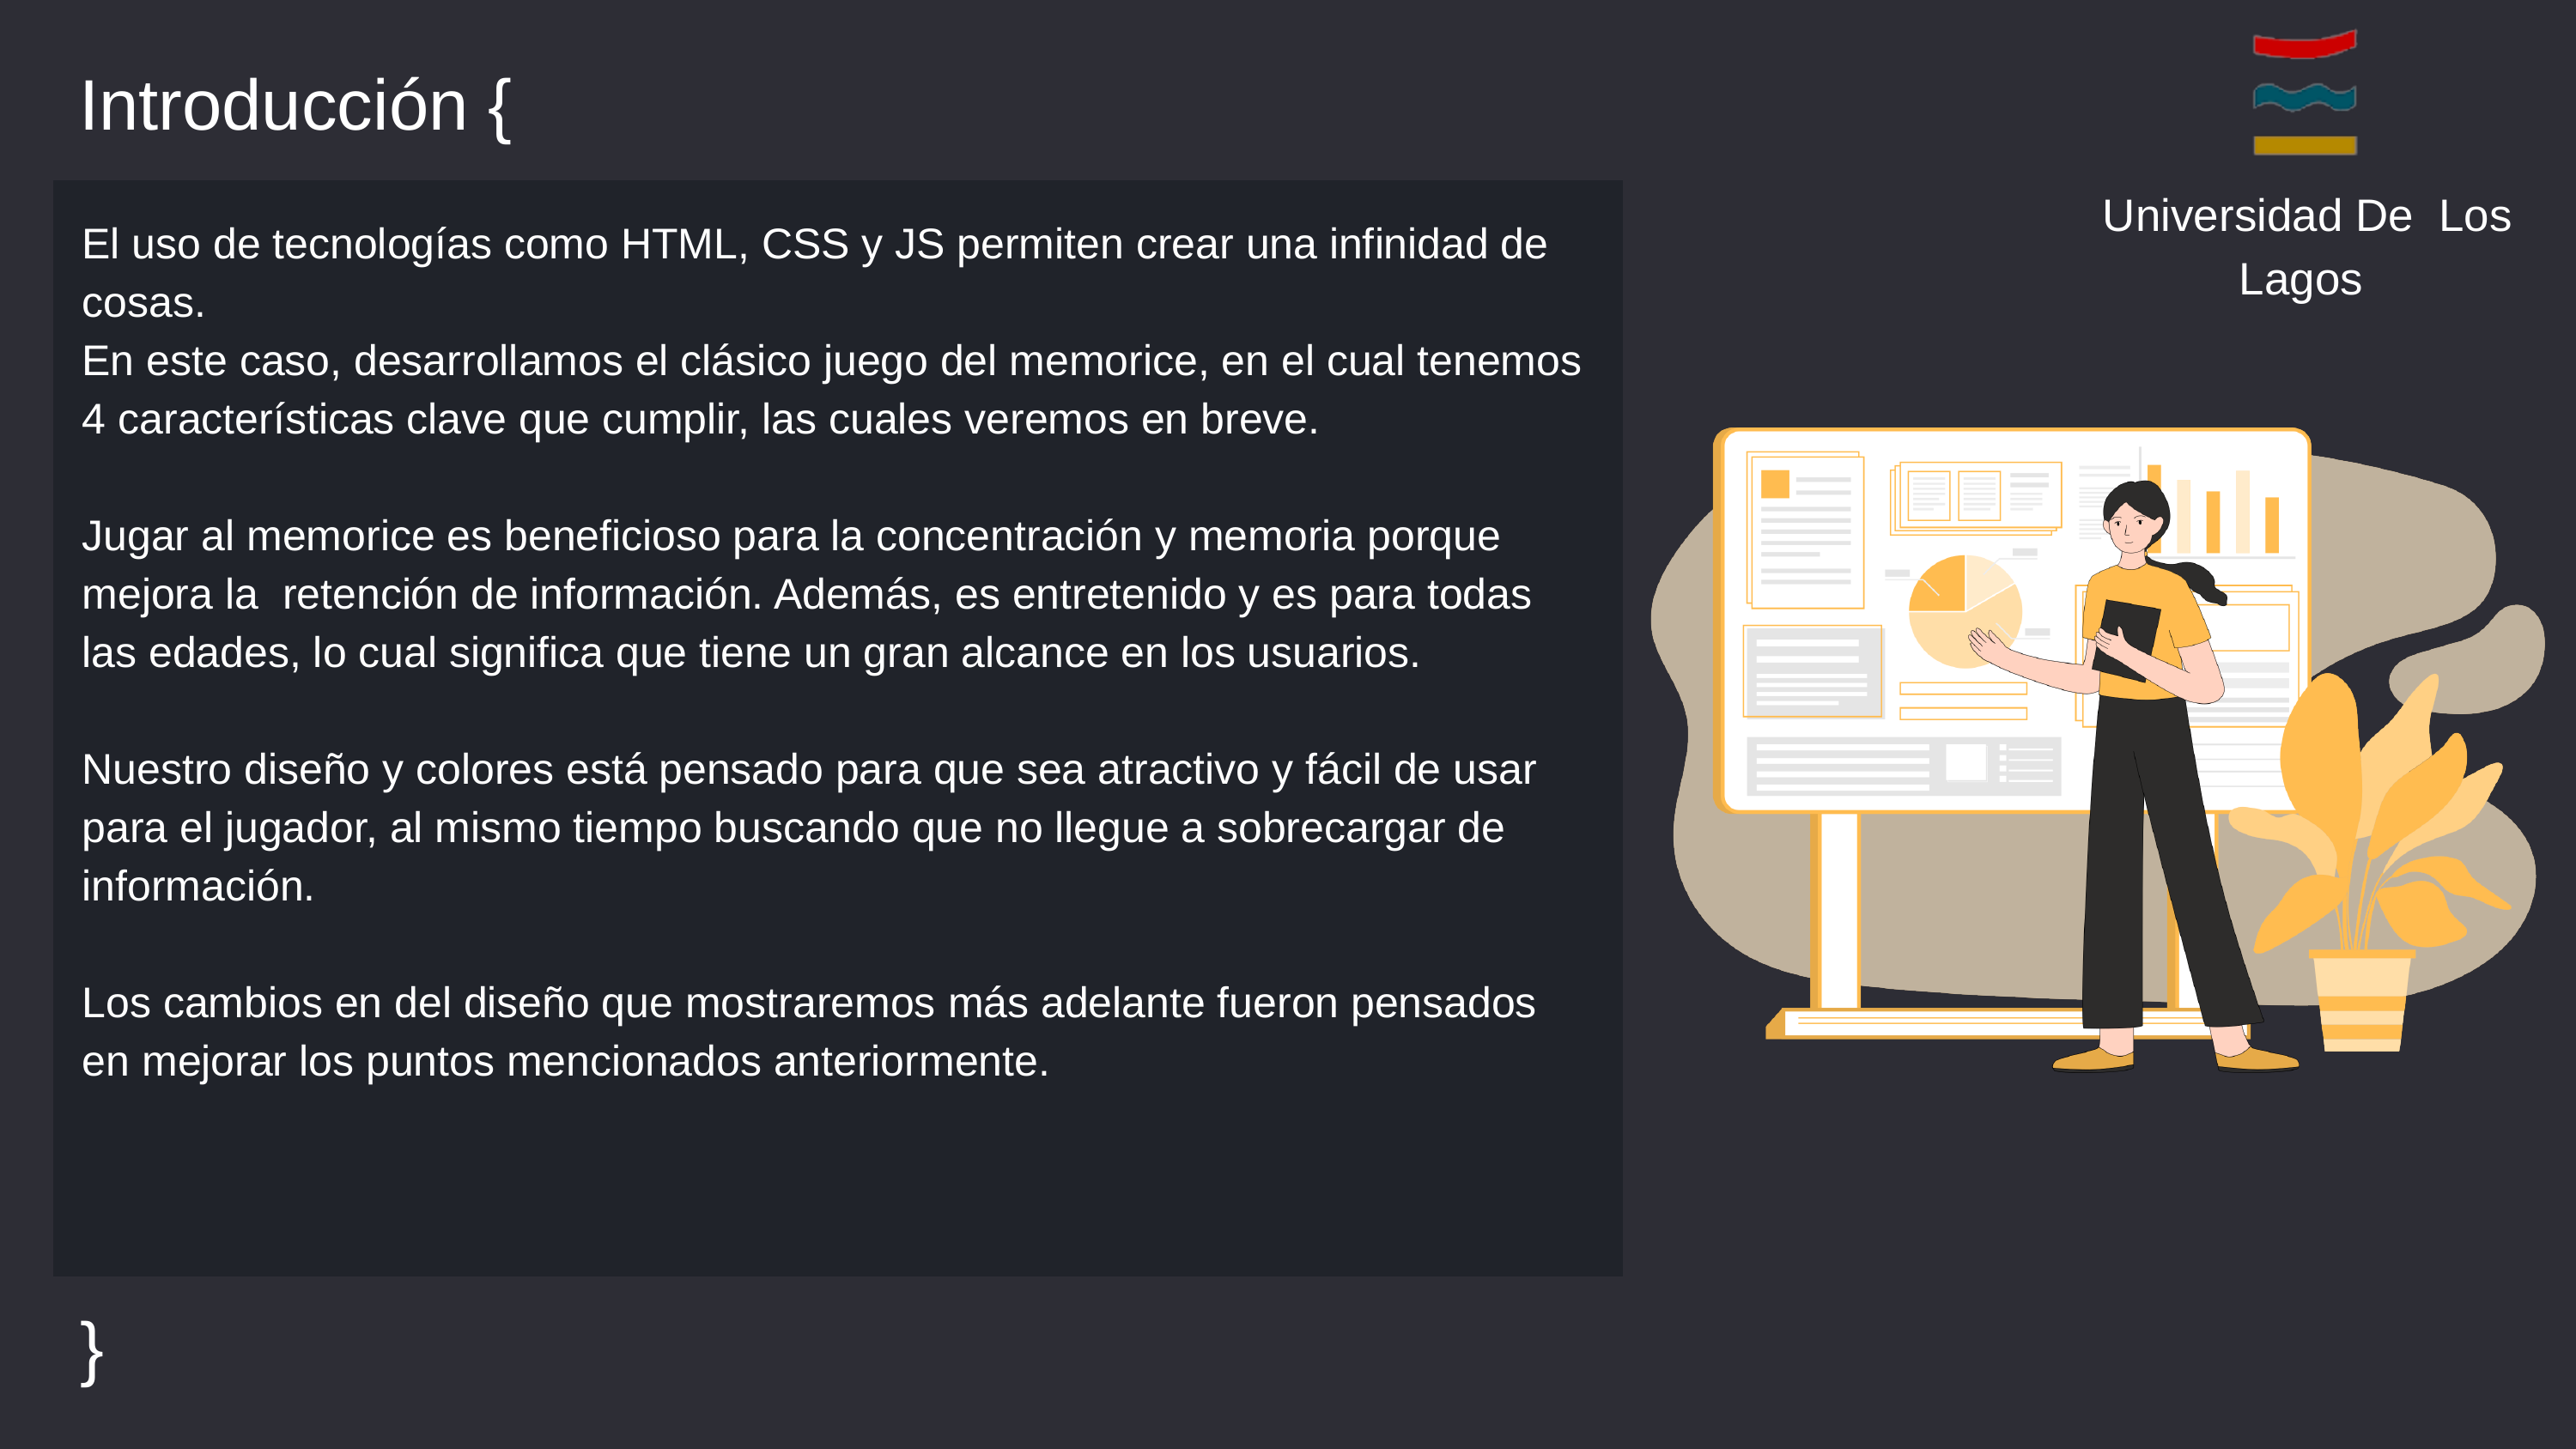

Universidad De  Los Lagos
Introducción {

El uso de tecnologías como HTML, CSS y JS permiten crear una infinidad de cosas.
En este caso, desarrollamos el clásico juego del memorice, en el cual tenemos 4 características clave que cumplir, las cuales veremos en breve.

Jugar al memorice es beneficioso para la concentración y memoria porque mejora la  retención de información. Además, es entretenido y es para todas las edades, lo cual significa que tiene un gran alcance en los usuarios.

Nuestro diseño y colores está pensado para que sea atractivo y fácil de usar para el jugador, al mismo tiempo buscando que no llegue a sobrecargar de información.

Los cambios en del diseño que mostraremos más adelante fueron pensados en mejorar los puntos mencionados anteriormente.

}